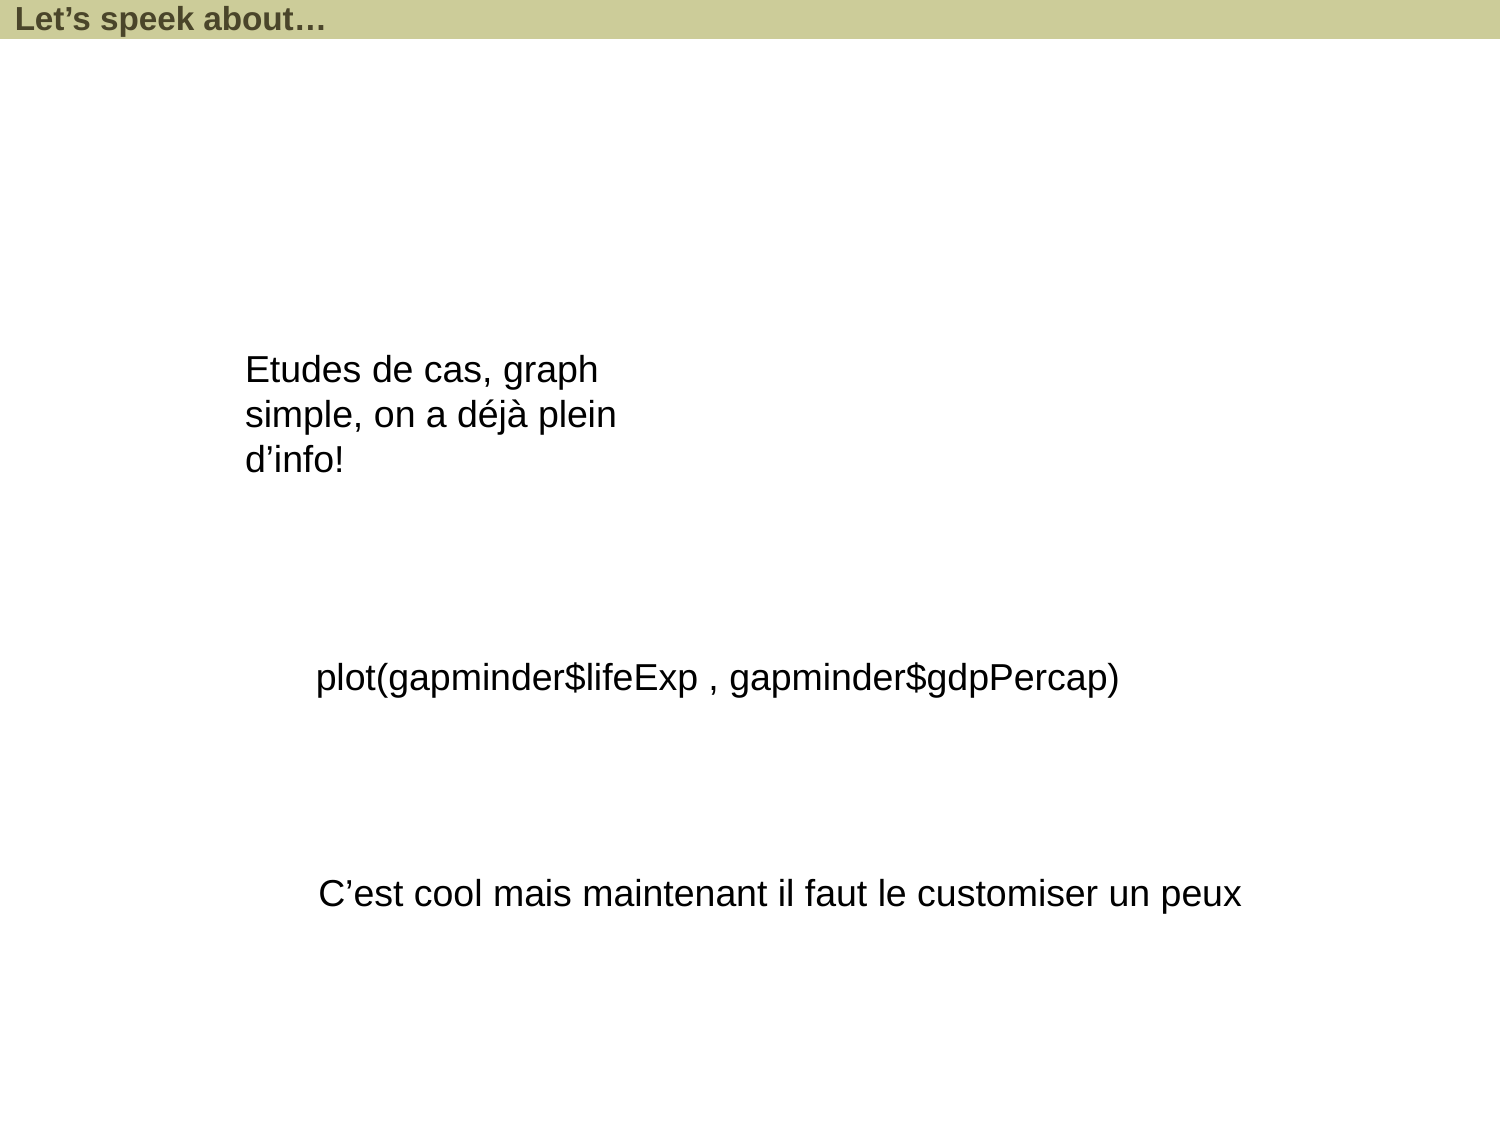

Let’s speek about…
Etudes de cas, graph simple, on a déjà plein d’info!
plot(gapminder$lifeExp , gapminder$gdpPercap)
C’est cool mais maintenant il faut le customiser un peux